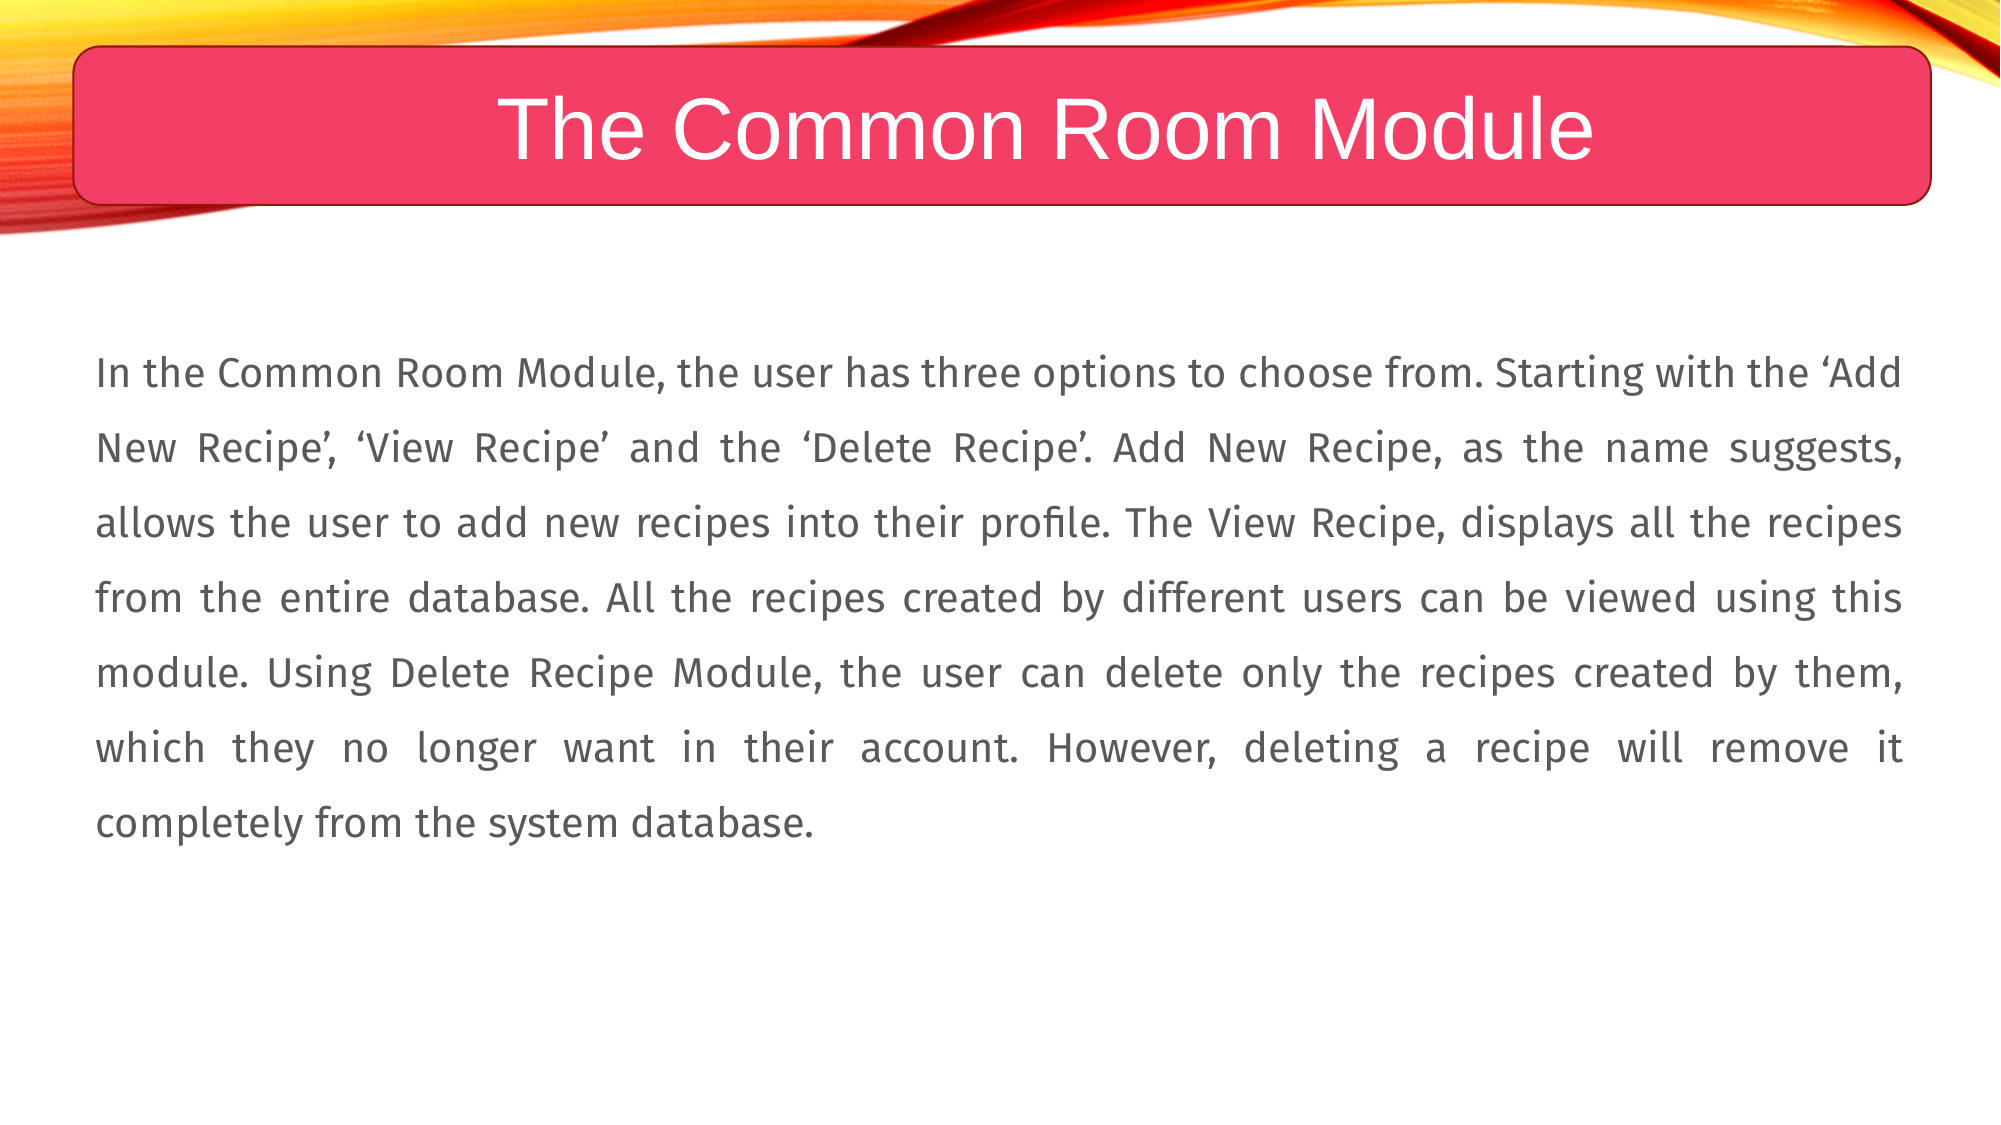

10
The Common Room Module
In the Common Room Module, the user has three options to choose from. Starting with the ‘Add New Recipe’, ‘View Recipe’ and the ‘Delete Recipe’. Add New Recipe, as the name suggests, allows the user to add new recipes into their profile. The View Recipe, displays all the recipes from the entire database. All the recipes created by different users can be viewed using this module. Using Delete Recipe Module, the user can delete only the recipes created by them, which they no longer want in their account. However, deleting a recipe will remove it completely from the system database.